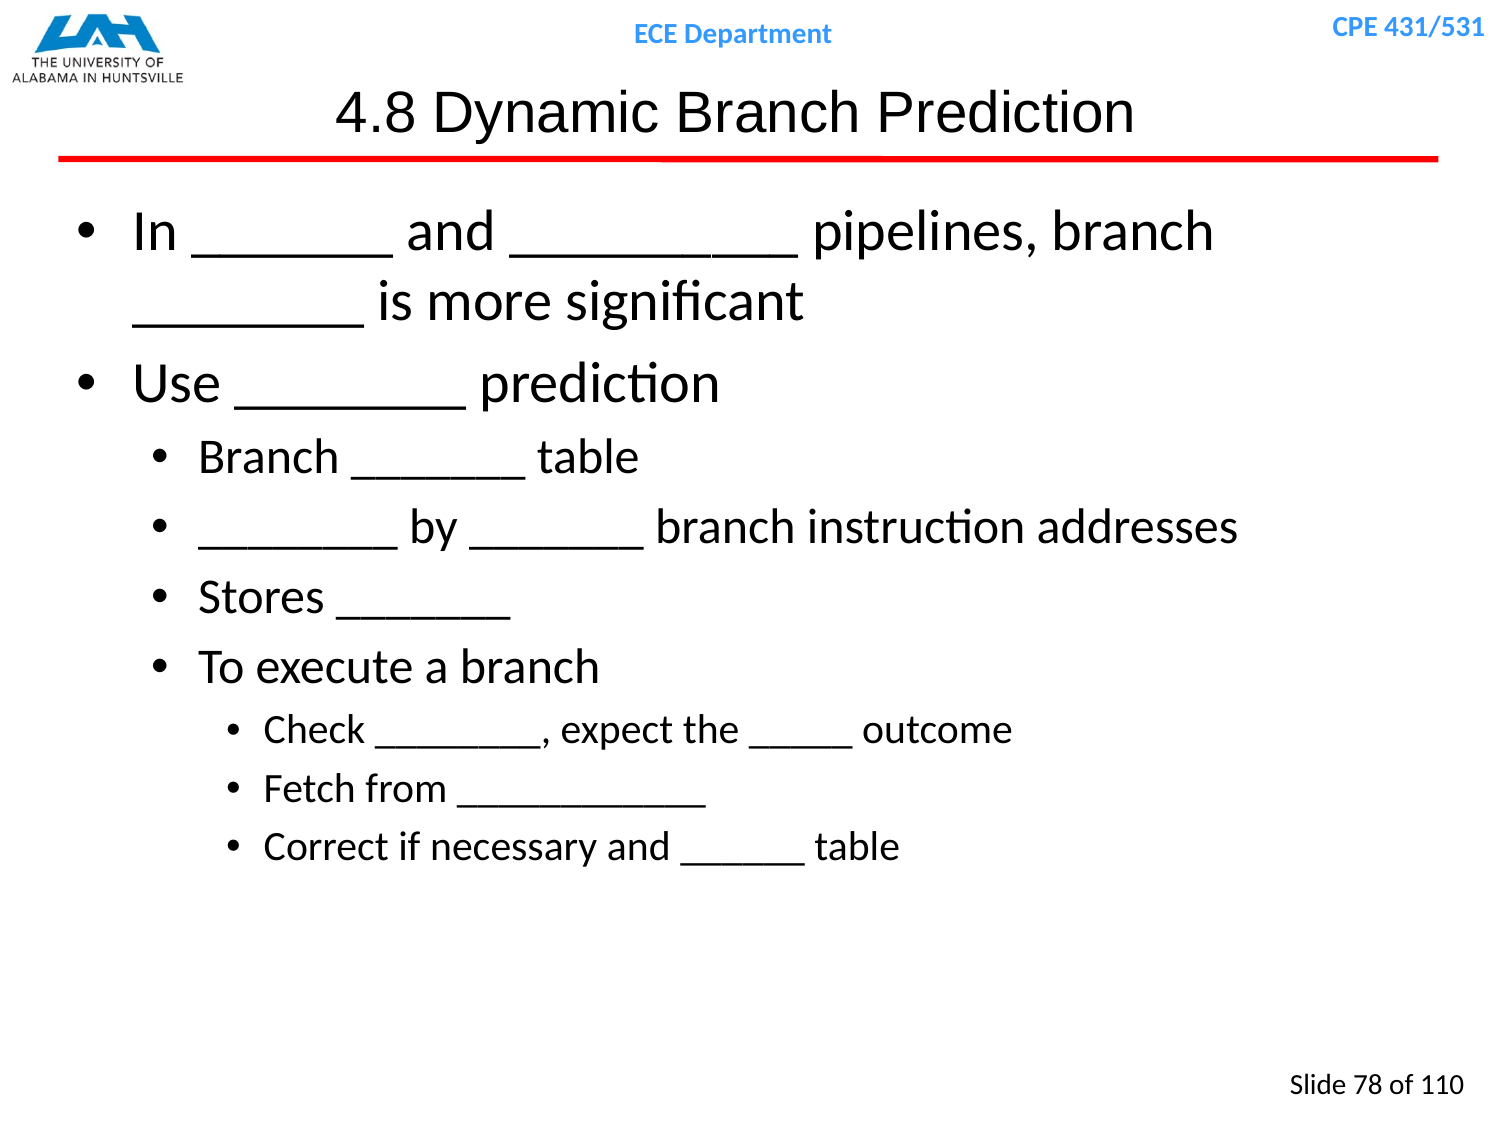

# 4.8 Dynamic Branch Prediction
In _______ and __________ pipelines, branch ________ is more significant
Use ________ prediction
Branch _______ table
________ by _______ branch instruction addresses
Stores _______
To execute a branch
Check ________, expect the _____ outcome
Fetch from ____________
Correct if necessary and ______ table